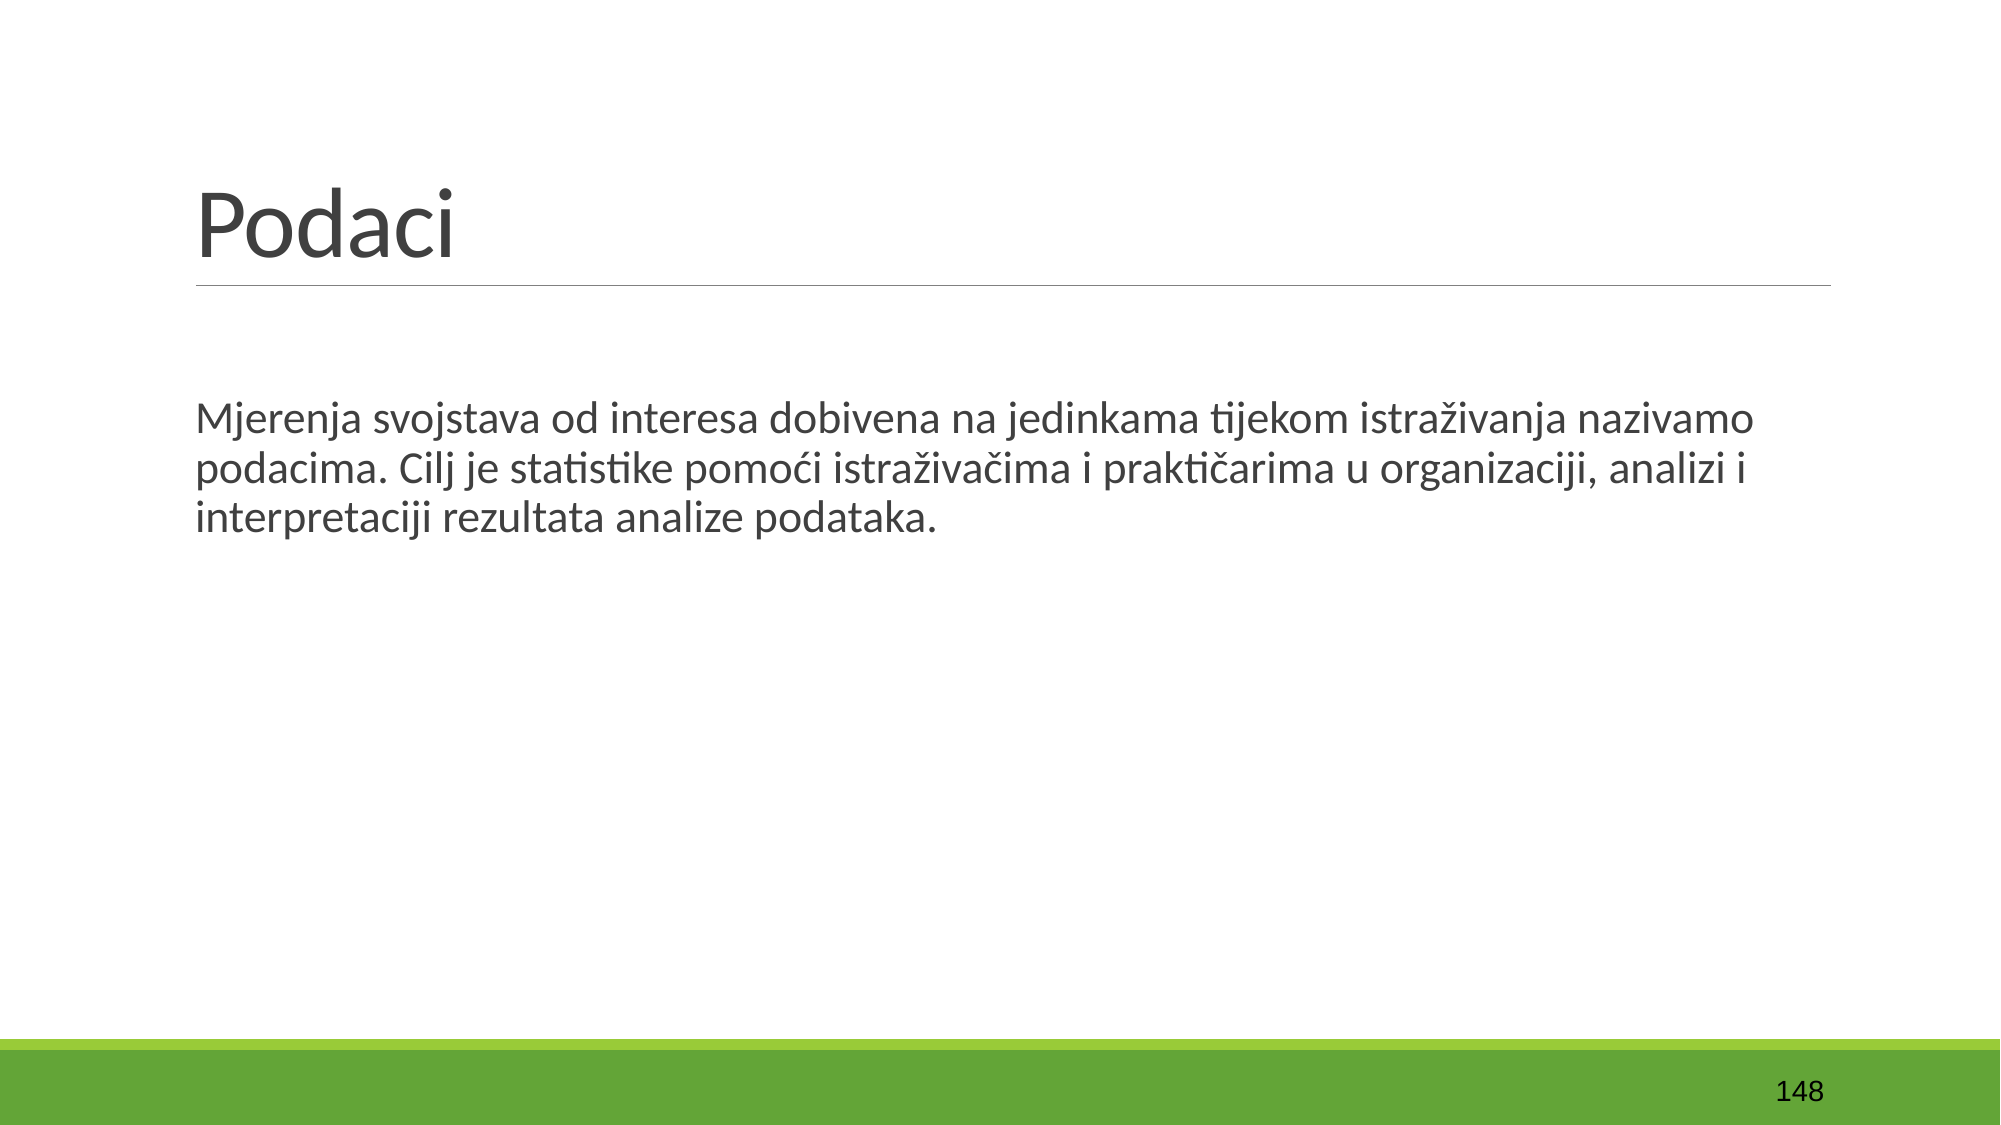

# Podaci

Mjerenja svojstava od interesa dobivena na jedinkama tijekom istraživanja nazivamo podacima. Cilj je statistike pomoći istraživačima i praktičarima u organizaciji, analizi i interpretaciji rezultata analize podataka.
148